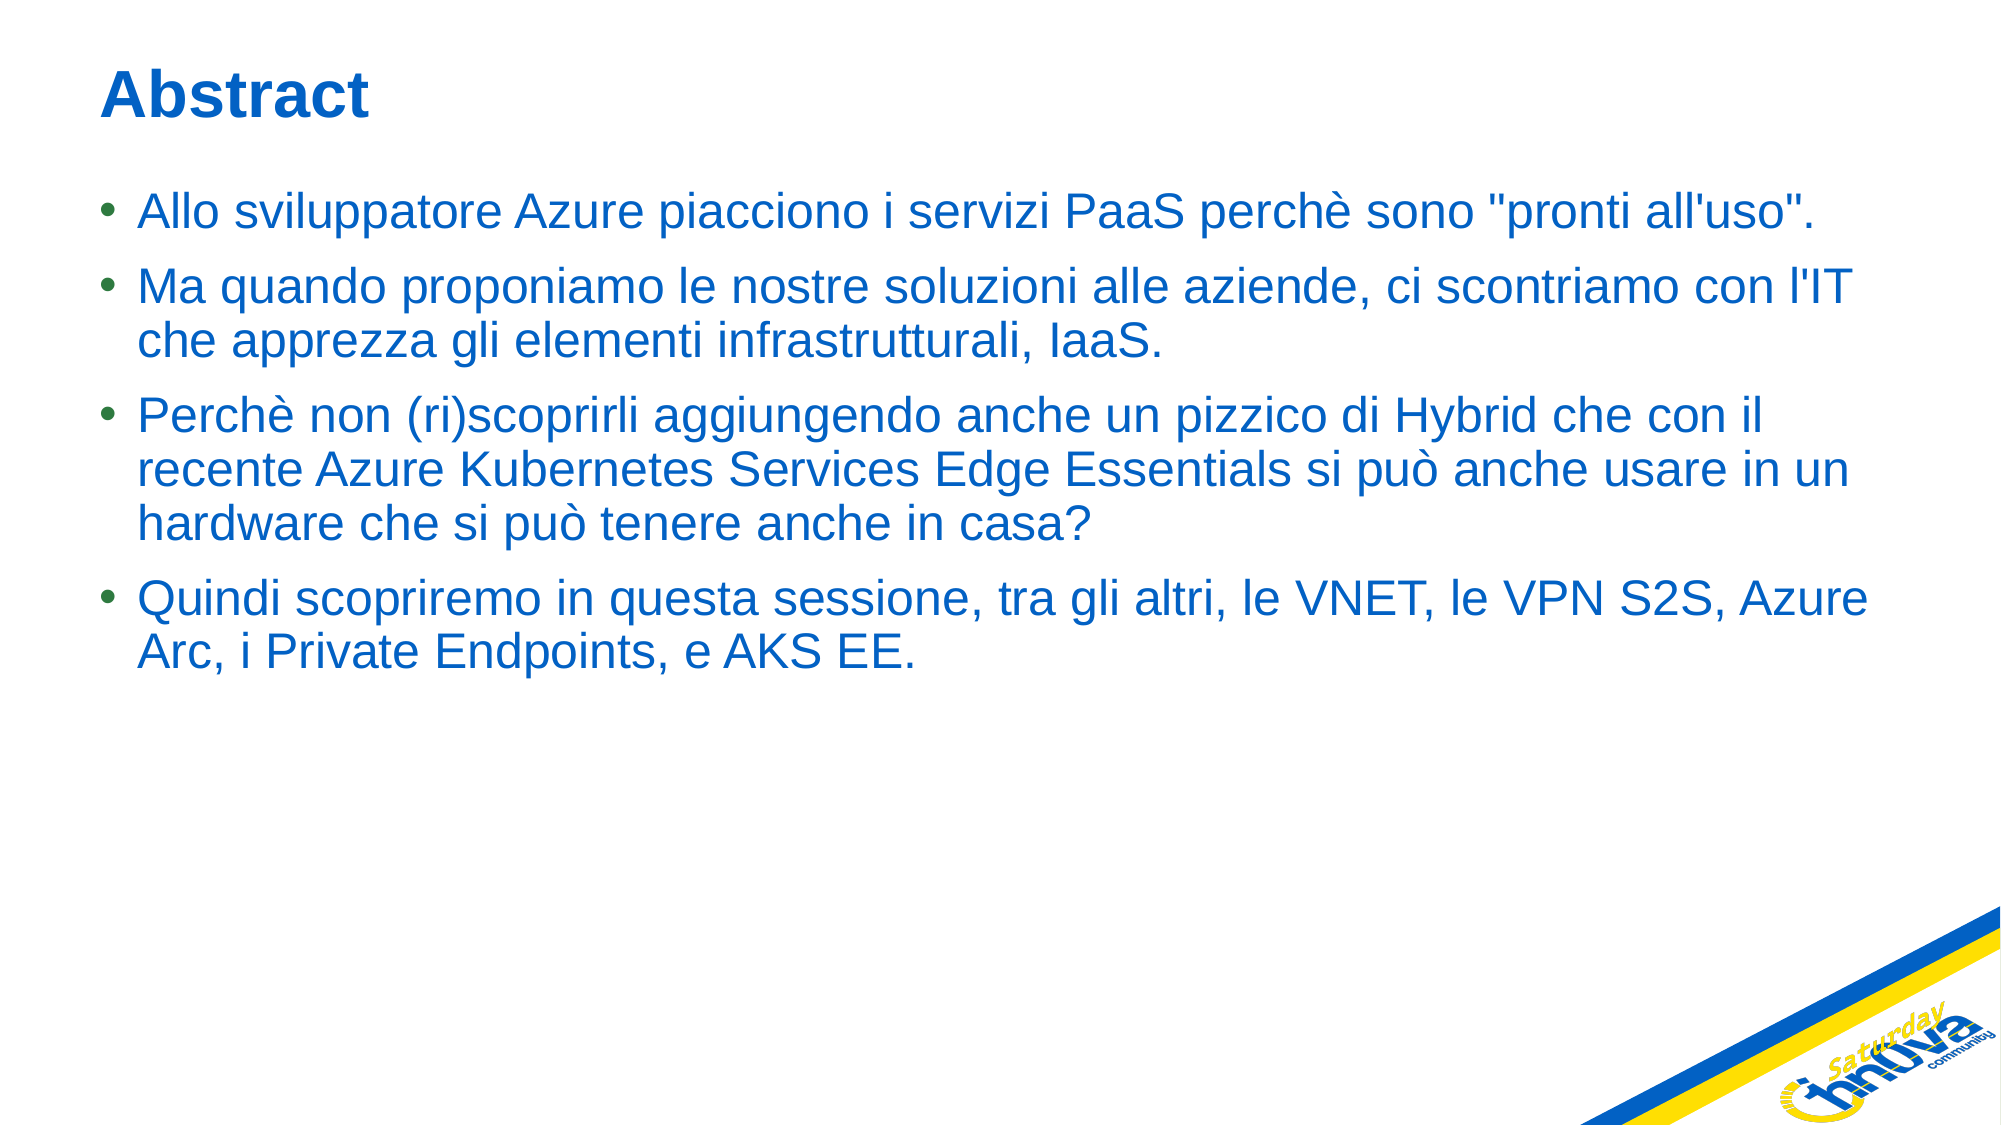

# Abstract
Allo sviluppatore Azure piacciono i servizi PaaS perchè sono "pronti all'uso".
Ma quando proponiamo le nostre soluzioni alle aziende, ci scontriamo con l'IT che apprezza gli elementi infrastrutturali, IaaS.
Perchè non (ri)scoprirli aggiungendo anche un pizzico di Hybrid che con il recente Azure Kubernetes Services Edge Essentials si può anche usare in un hardware che si può tenere anche in casa?
Quindi scopriremo in questa sessione, tra gli altri, le VNET, le VPN S2S, Azure Arc, i Private Endpoints, e AKS EE.